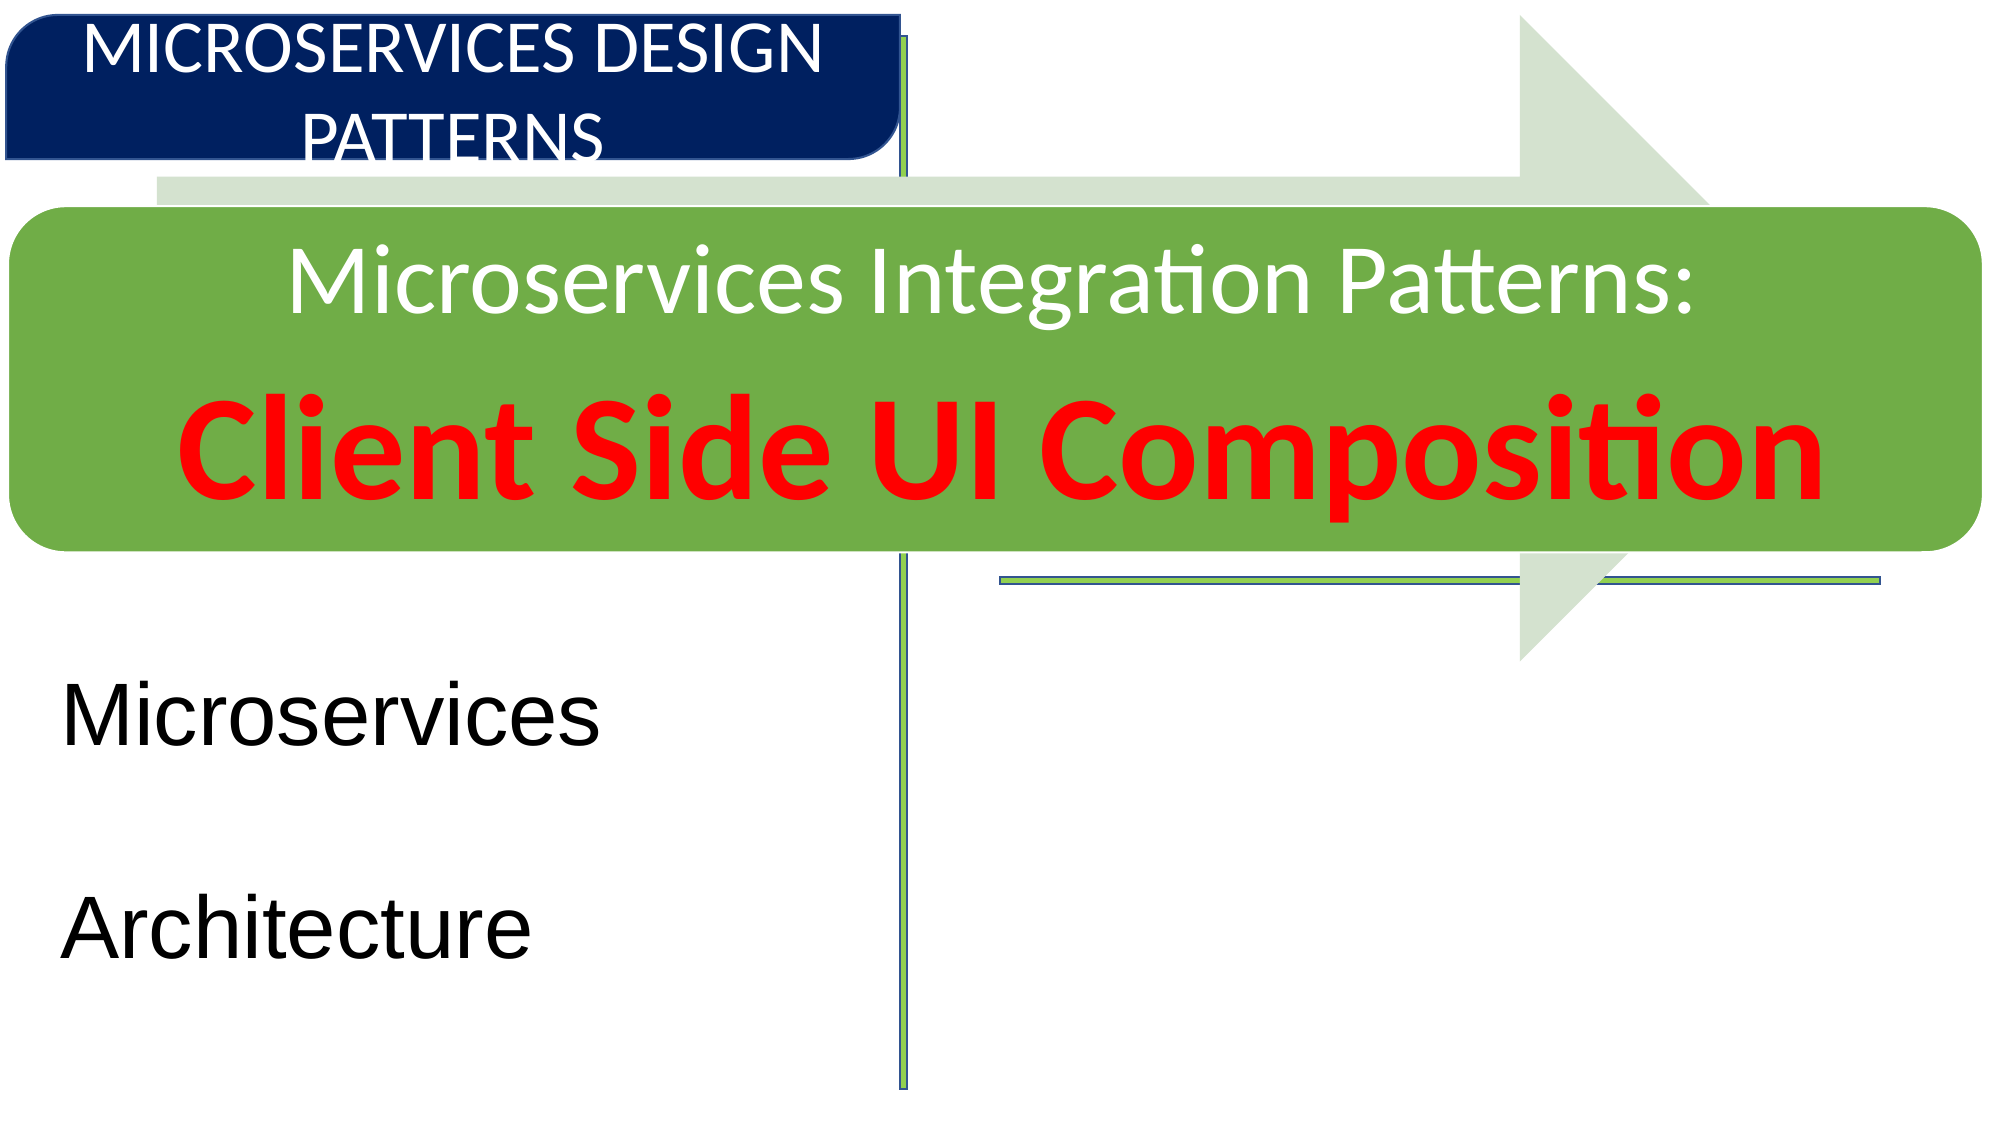

MICROSERVICES DESIGN PATTERNS
Microservices Integration Patterns:
Client Side UI Composition

# Microservices Architecture